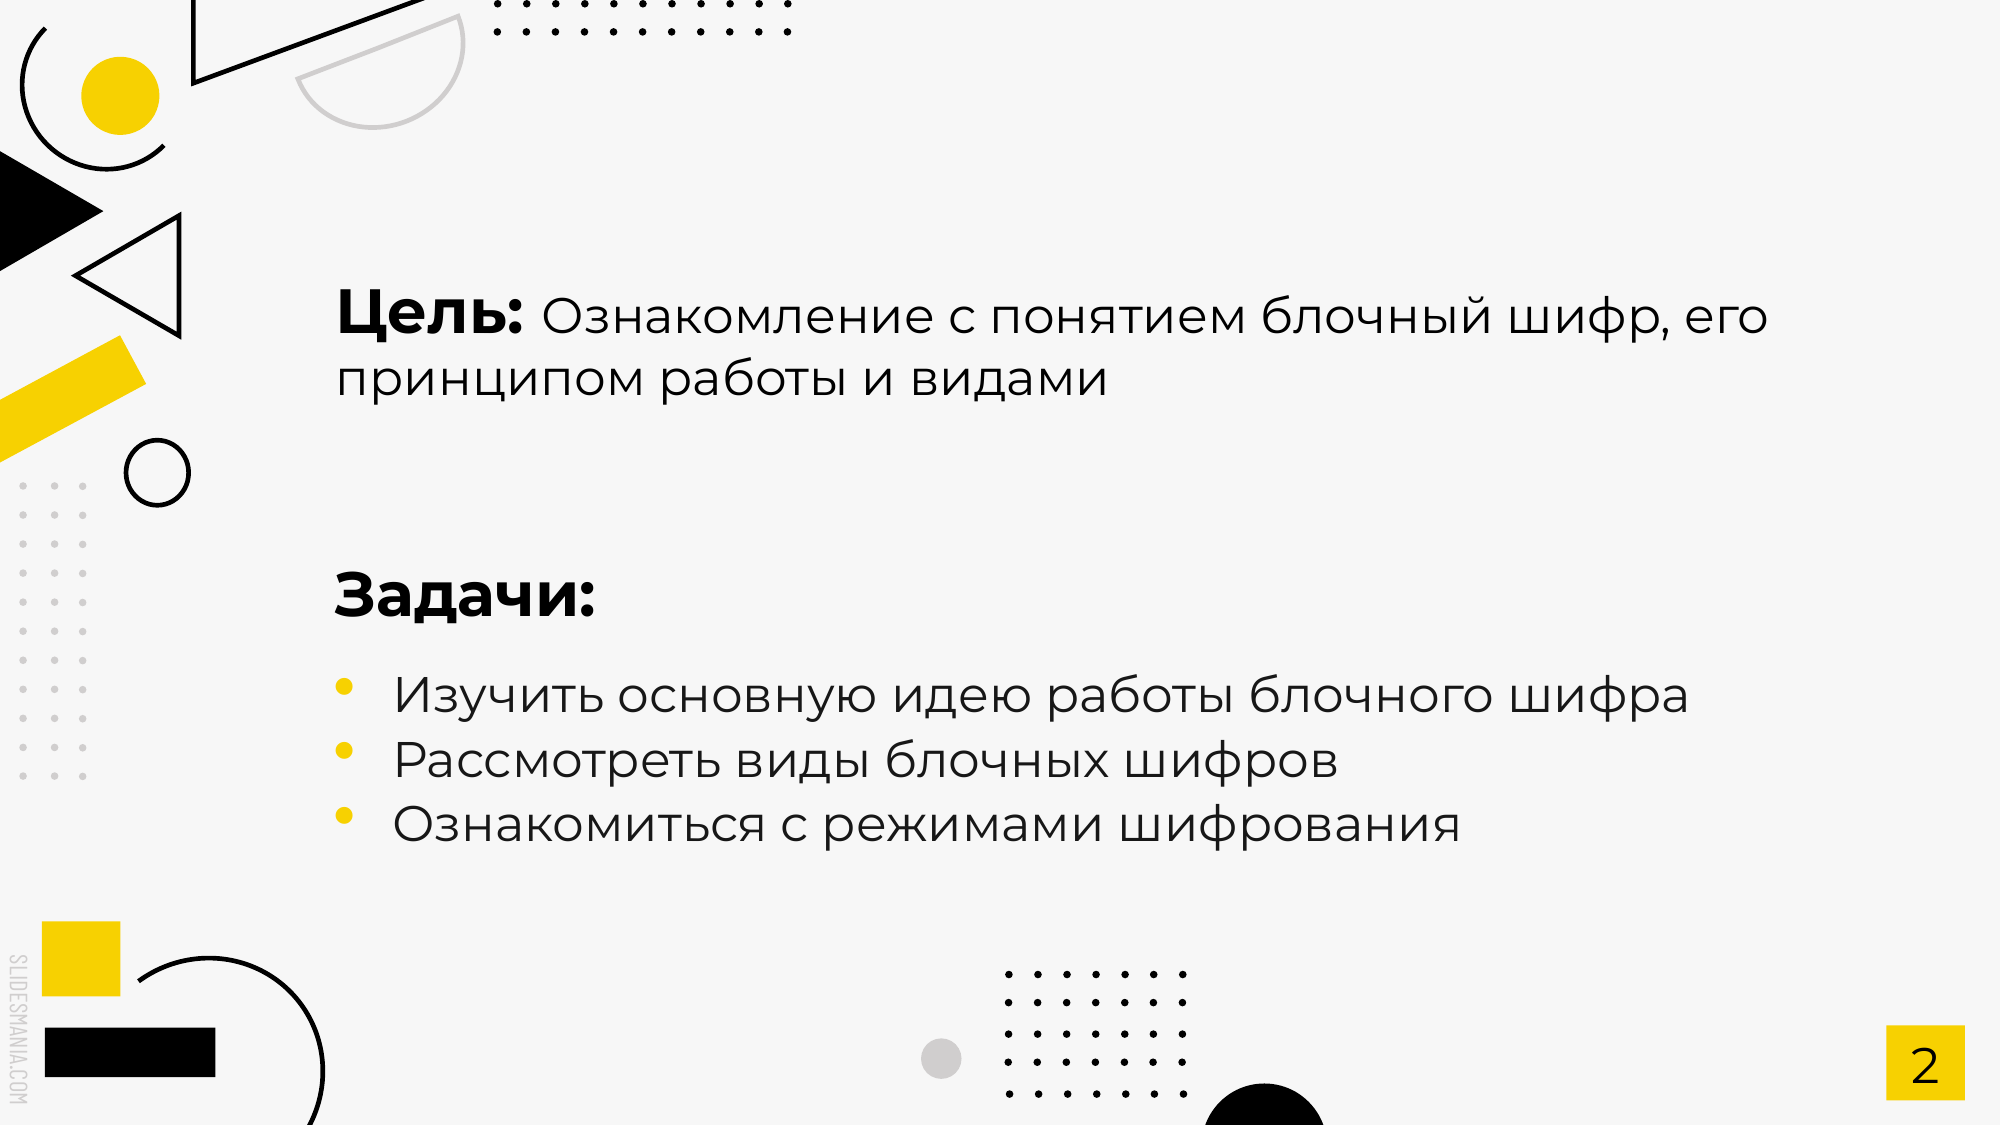

# Цель: Ознакомление с понятием блочный шифр, его принципом работы и видами
Задачи:
Изучить основную идею работы блочного шифра
Рассмотреть виды блочных шифров
Ознакомиться с режимами шифрования
2